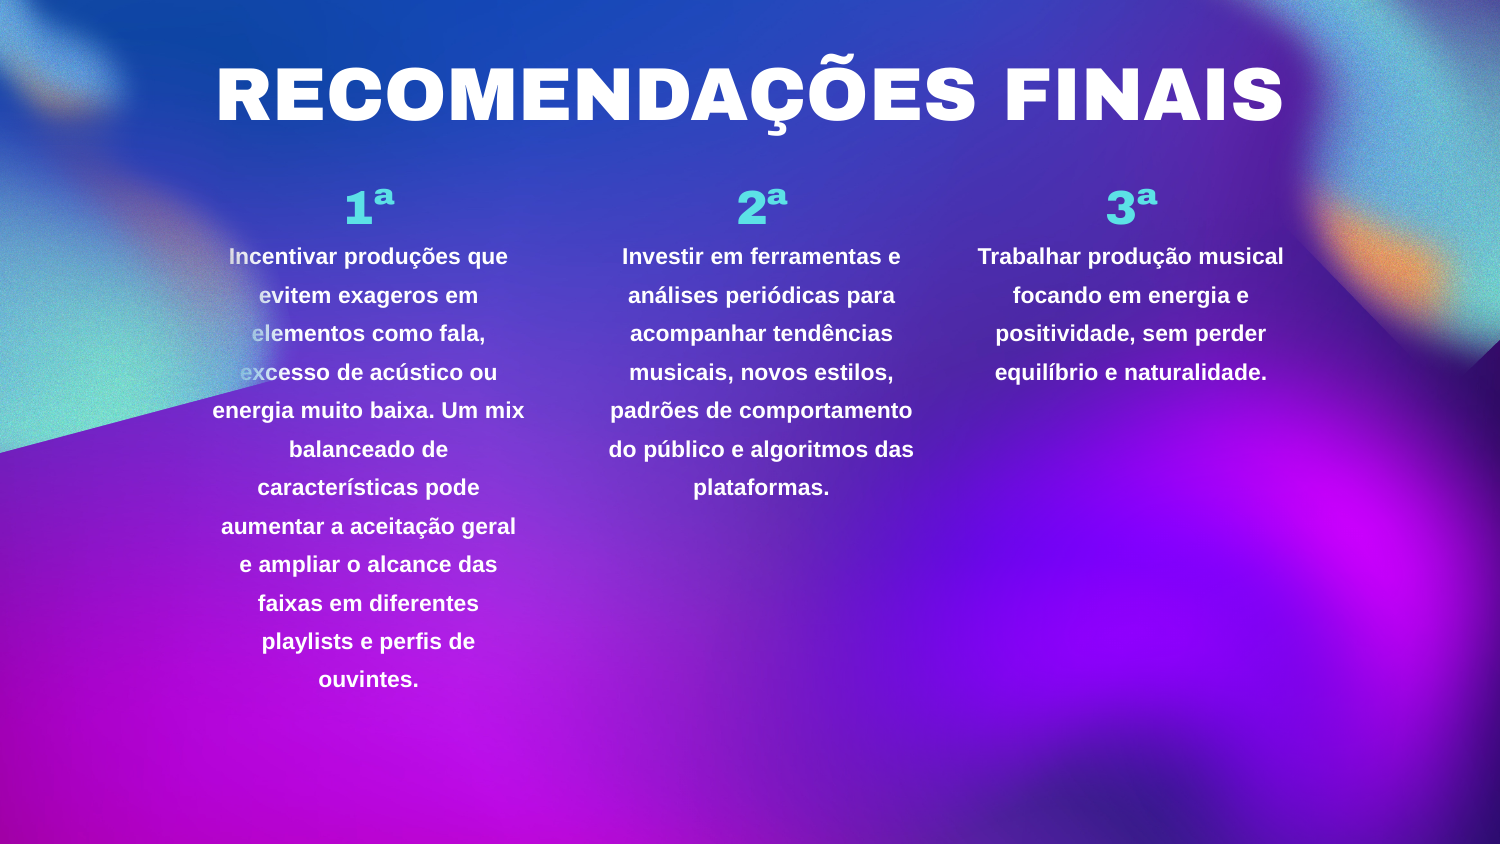

RECOMENDAÇÕES FINAIS
2ª
3ª
1ª

Incentivar produções que evitem exageros em elementos como fala, excesso de acústico ou energia muito baixa. Um mix balanceado de características pode aumentar a aceitação geral e ampliar o alcance das faixas em diferentes playlists e perfis de ouvintes.

Investir em ferramentas e análises periódicas para acompanhar tendências musicais, novos estilos, padrões de comportamento do público e algoritmos das plataformas.

Trabalhar produção musical focando em energia e positividade, sem perder equilíbrio e naturalidade.